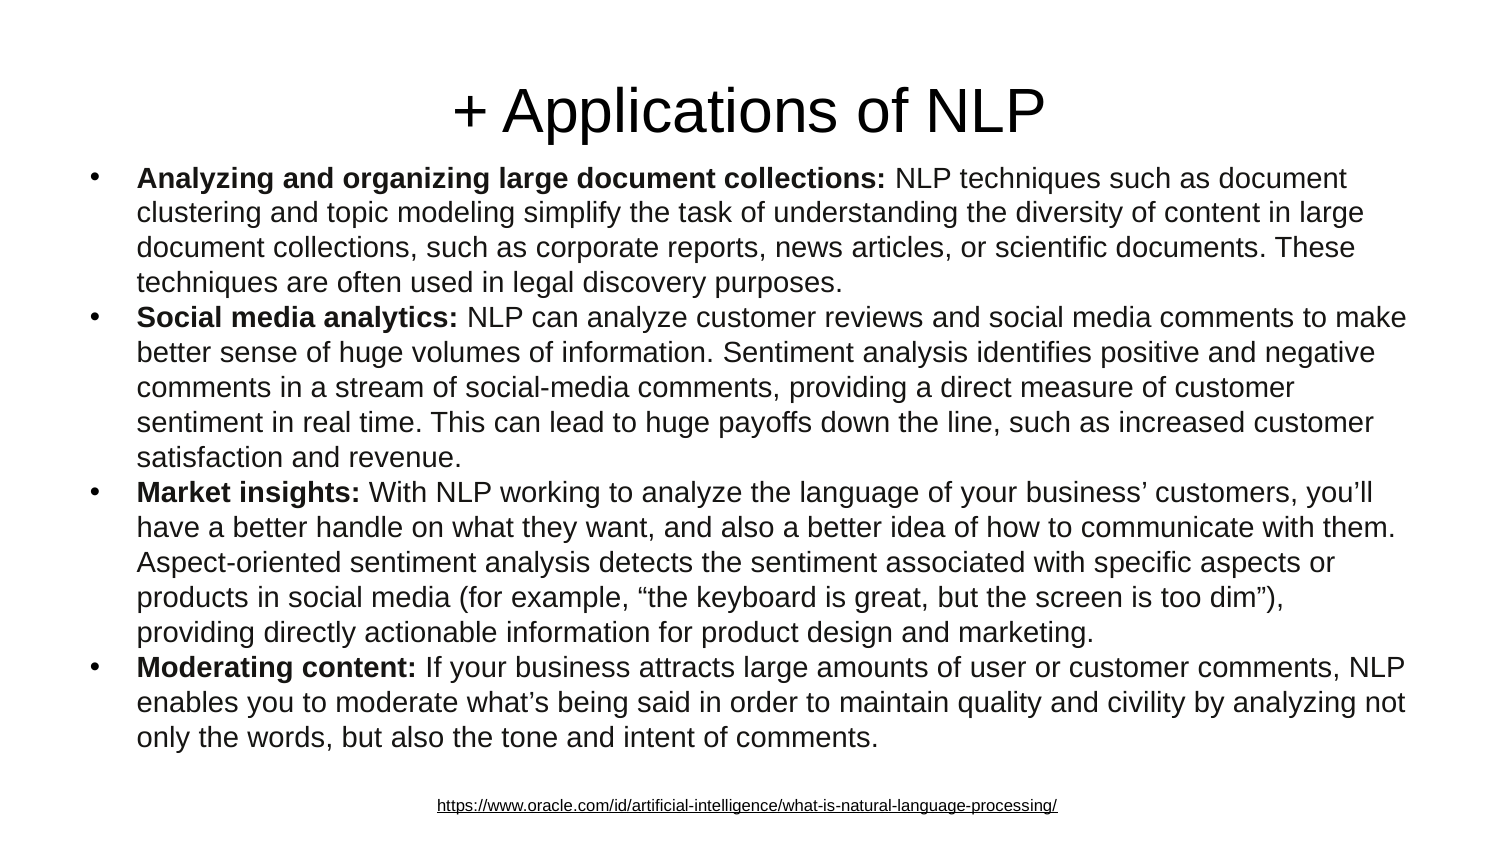

# + Applications of NLP
Analyzing and organizing large document collections: NLP techniques such as document clustering and topic modeling simplify the task of understanding the diversity of content in large document collections, such as corporate reports, news articles, or scientific documents. These techniques are often used in legal discovery purposes.
Social media analytics: NLP can analyze customer reviews and social media comments to make better sense of huge volumes of information. Sentiment analysis identifies positive and negative comments in a stream of social-media comments, providing a direct measure of customer sentiment in real time. This can lead to huge payoffs down the line, such as increased customer satisfaction and revenue.
Market insights: With NLP working to analyze the language of your business’ customers, you’ll have a better handle on what they want, and also a better idea of how to communicate with them. Aspect-oriented sentiment analysis detects the sentiment associated with specific aspects or products in social media (for example, “the keyboard is great, but the screen is too dim”), providing directly actionable information for product design and marketing.
Moderating content: If your business attracts large amounts of user or customer comments, NLP enables you to moderate what’s being said in order to maintain quality and civility by analyzing not only the words, but also the tone and intent of comments.
https://www.oracle.com/id/artificial-intelligence/what-is-natural-language-processing/